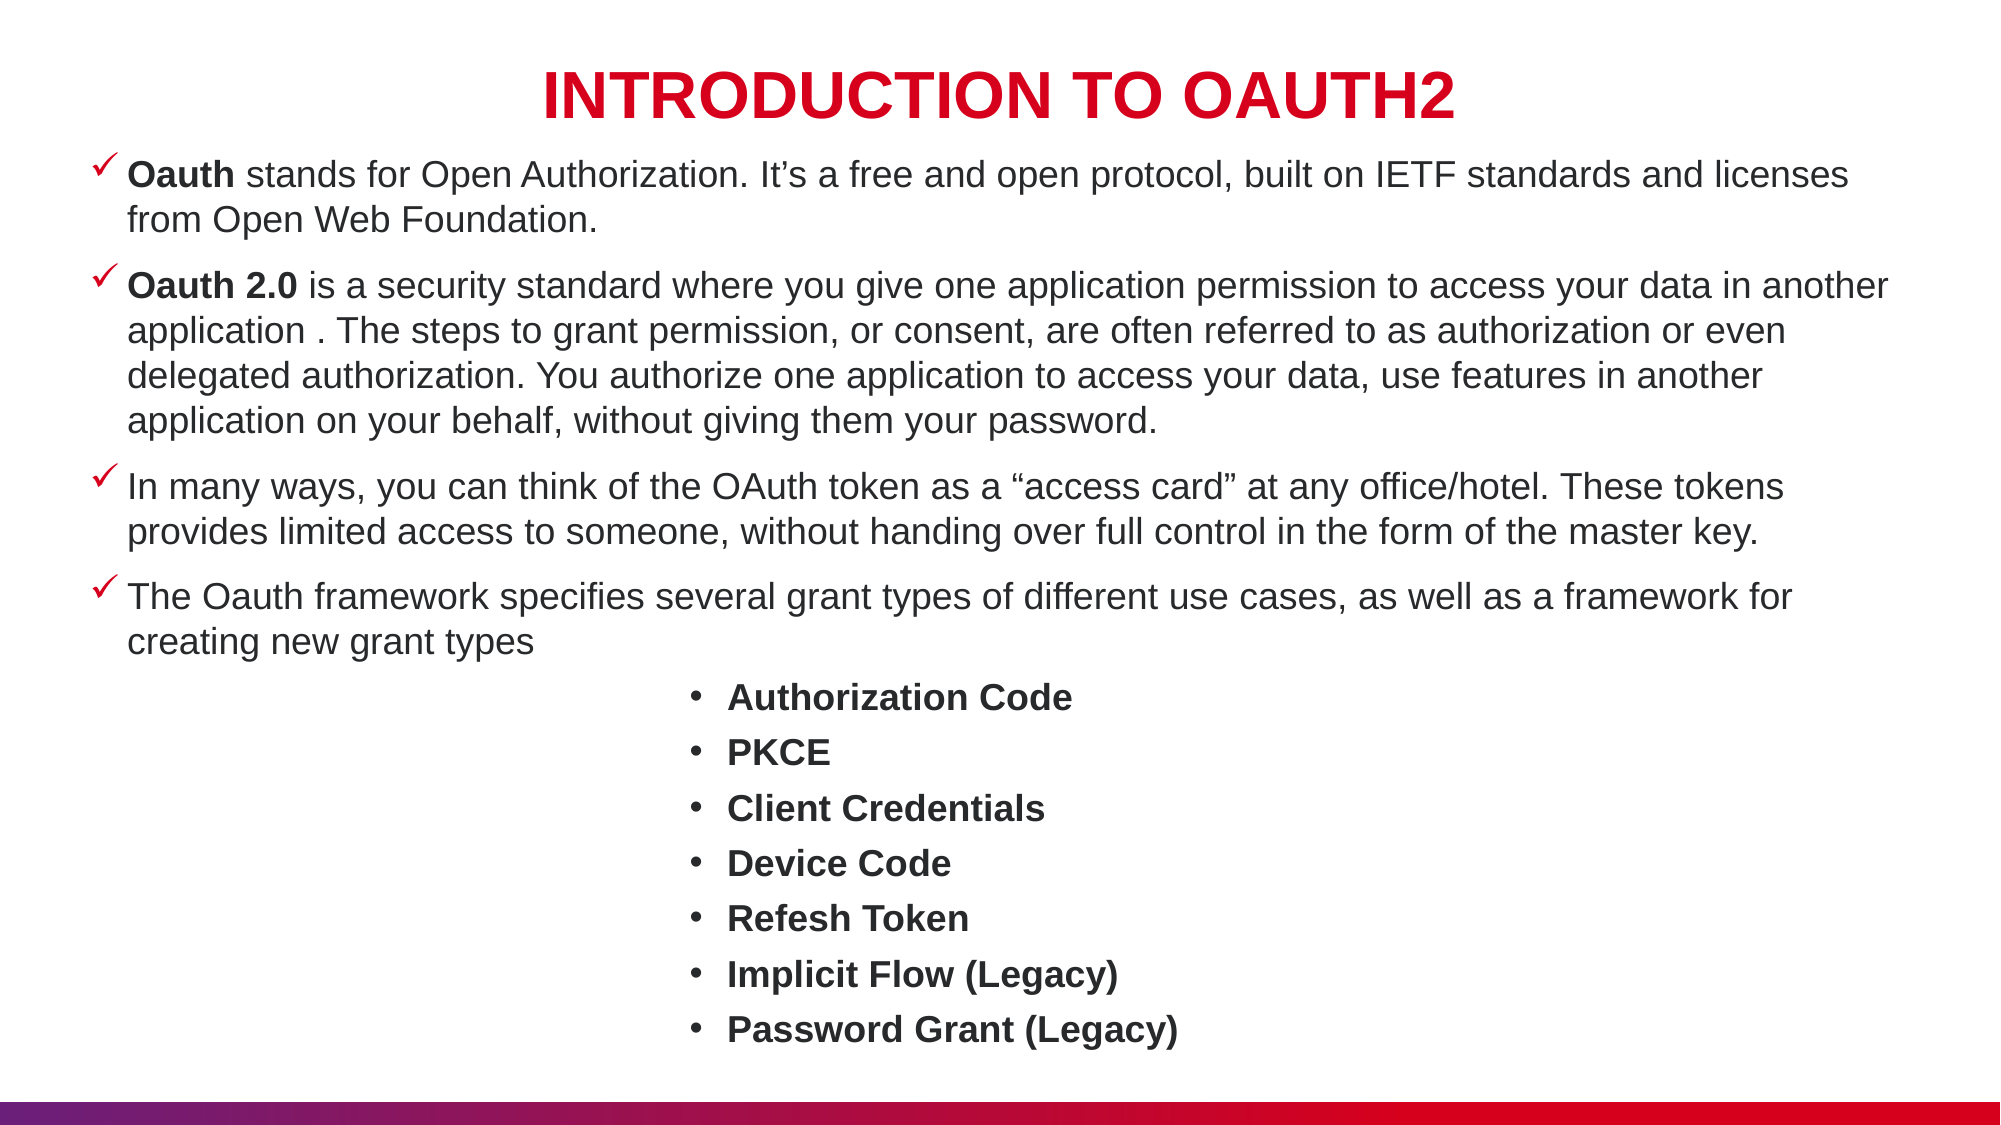

# INTRODUCTION TO OAUTH2
Oauth stands for Open Authorization. It’s a free and open protocol, built on IETF standards and licenses from Open Web Foundation.
Oauth 2.0 is a security standard where you give one application permission to access your data in another application . The steps to grant permission, or consent, are often referred to as authorization or even delegated authorization. You authorize one application to access your data, use features in another application on your behalf, without giving them your password.
In many ways, you can think of the OAuth token as a “access card” at any office/hotel. These tokens provides limited access to someone, without handing over full control in the form of the master key.
The Oauth framework specifies several grant types of different use cases, as well as a framework for creating new grant types
Authorization Code
PKCE
Client Credentials
Device Code
Refesh Token
Implicit Flow (Legacy)
Password Grant (Legacy)